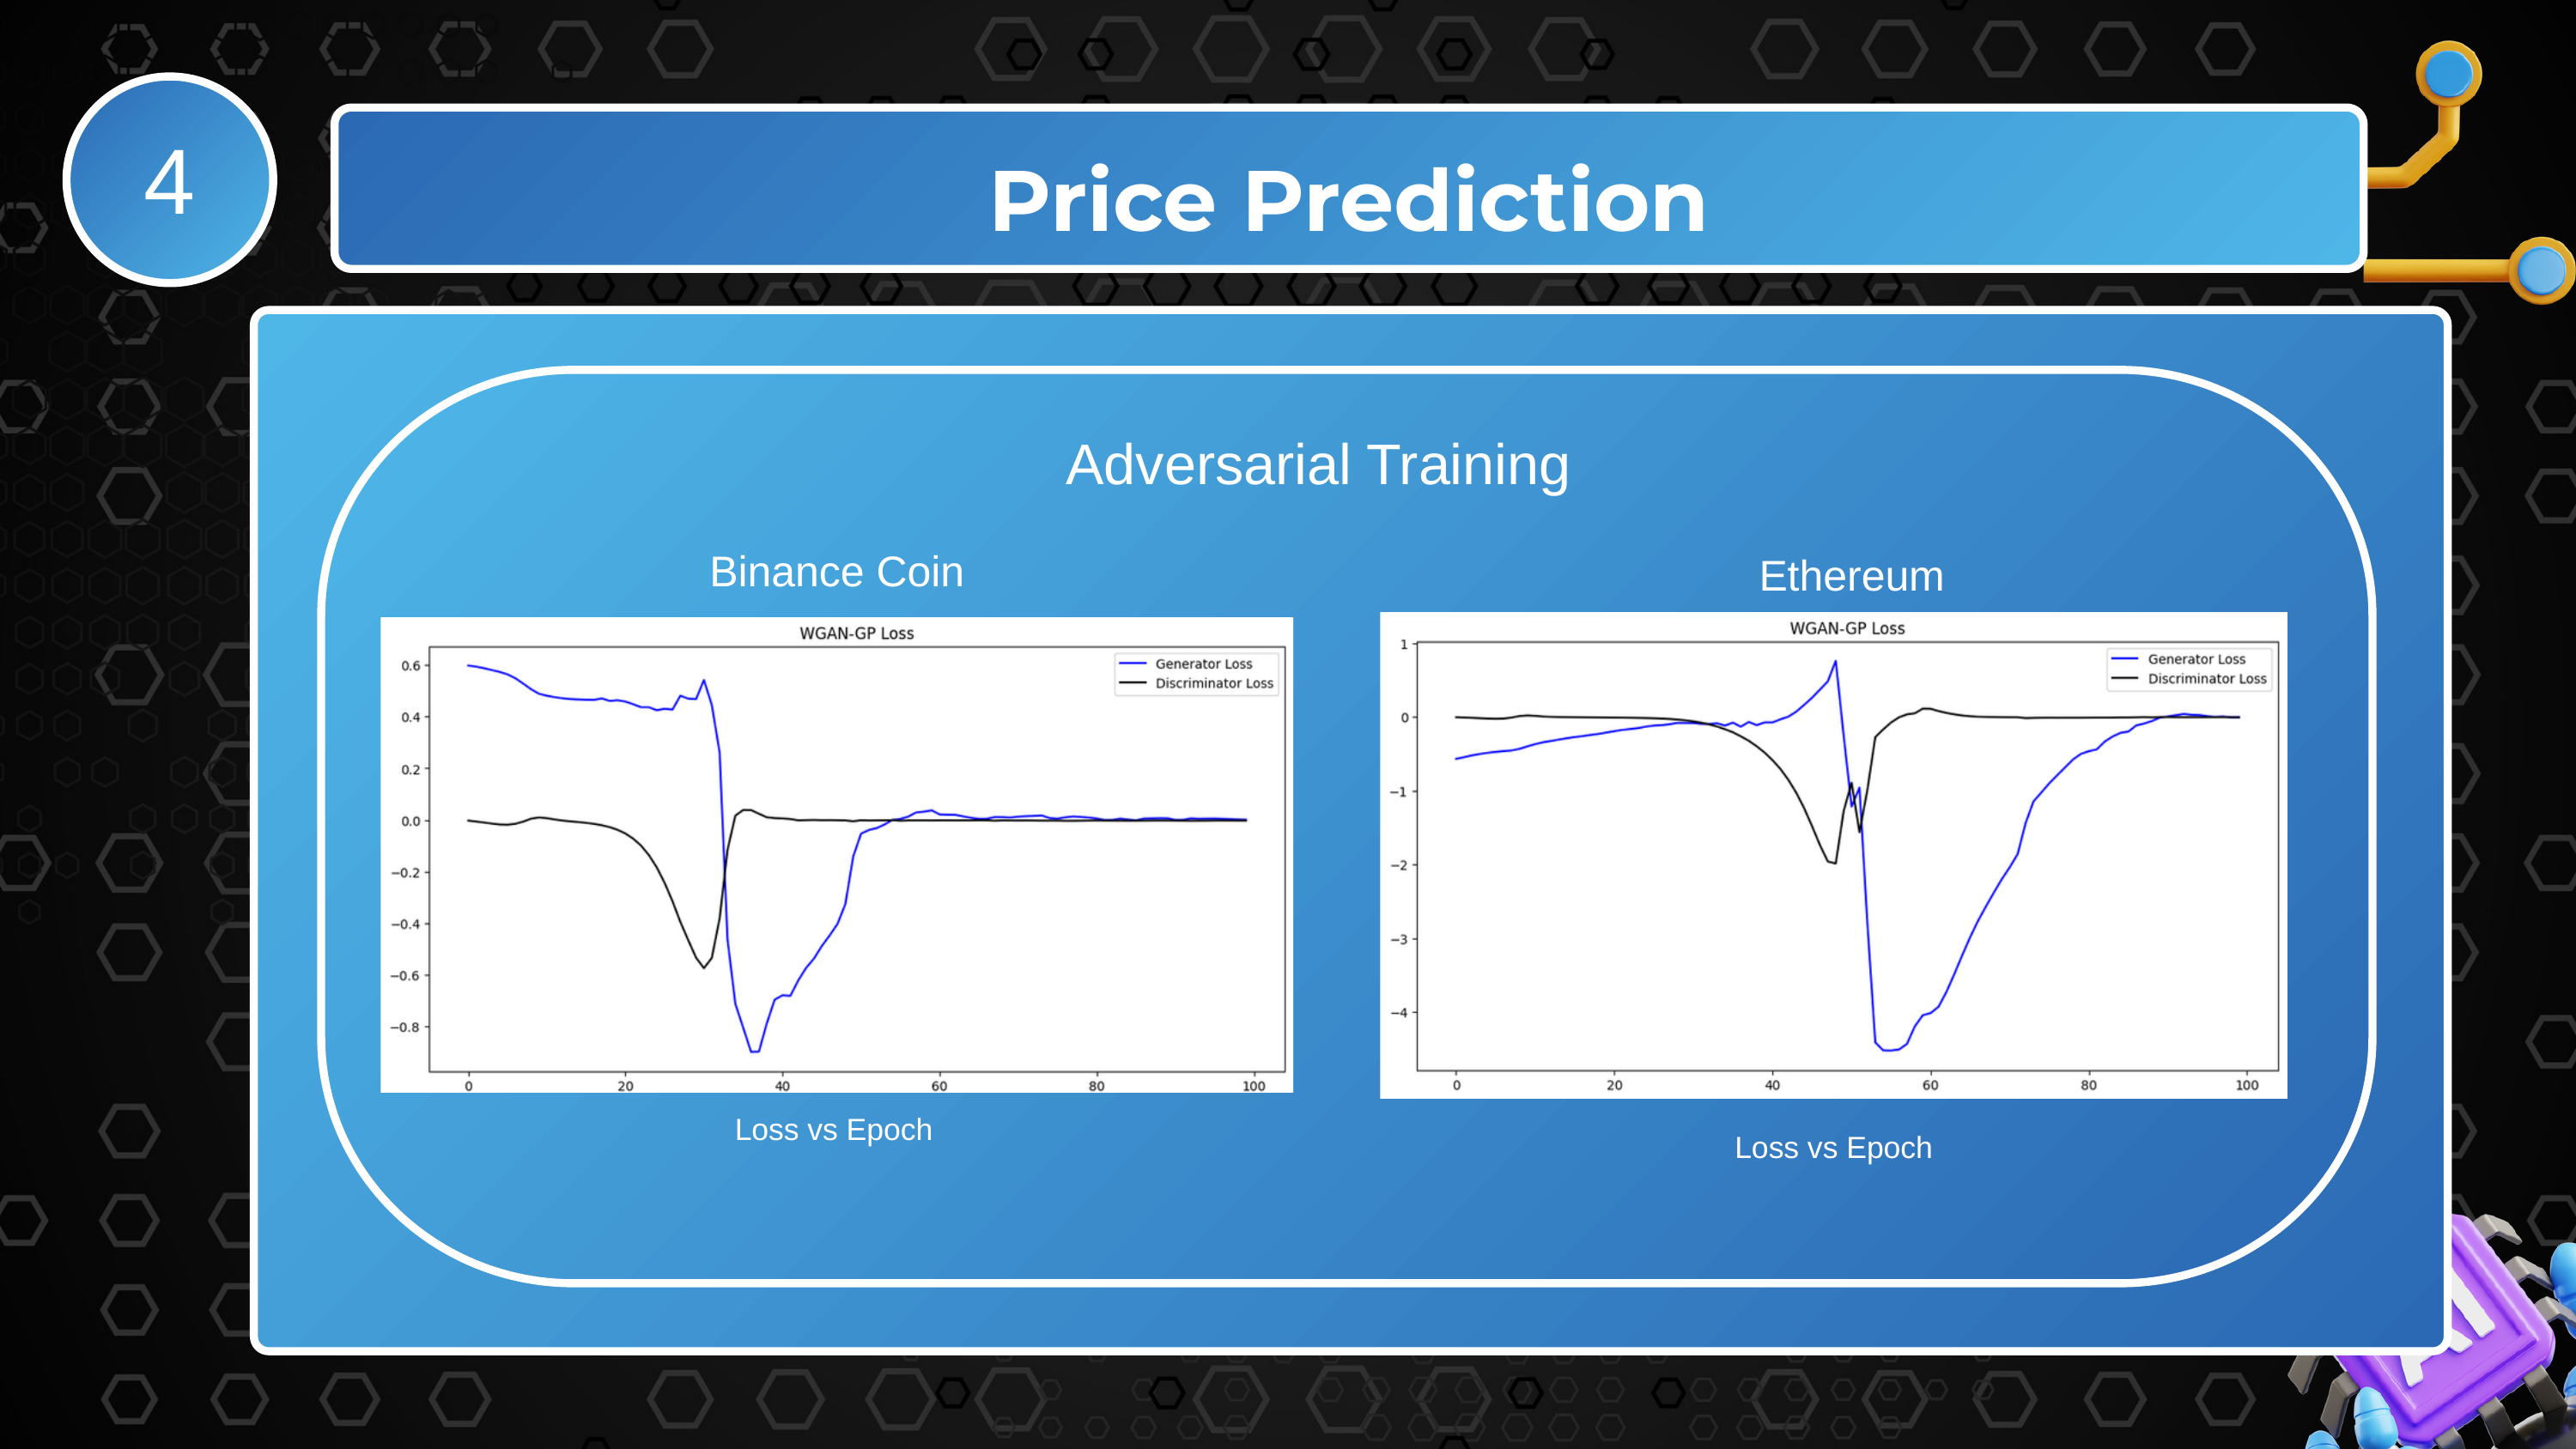

4

Price Prediction

Adversarial Training

Binance Coin
Ethereum
Discriminator

o

Adversarial Training
Erosion 2
Loss vs Epoch
Loss vs Epoch